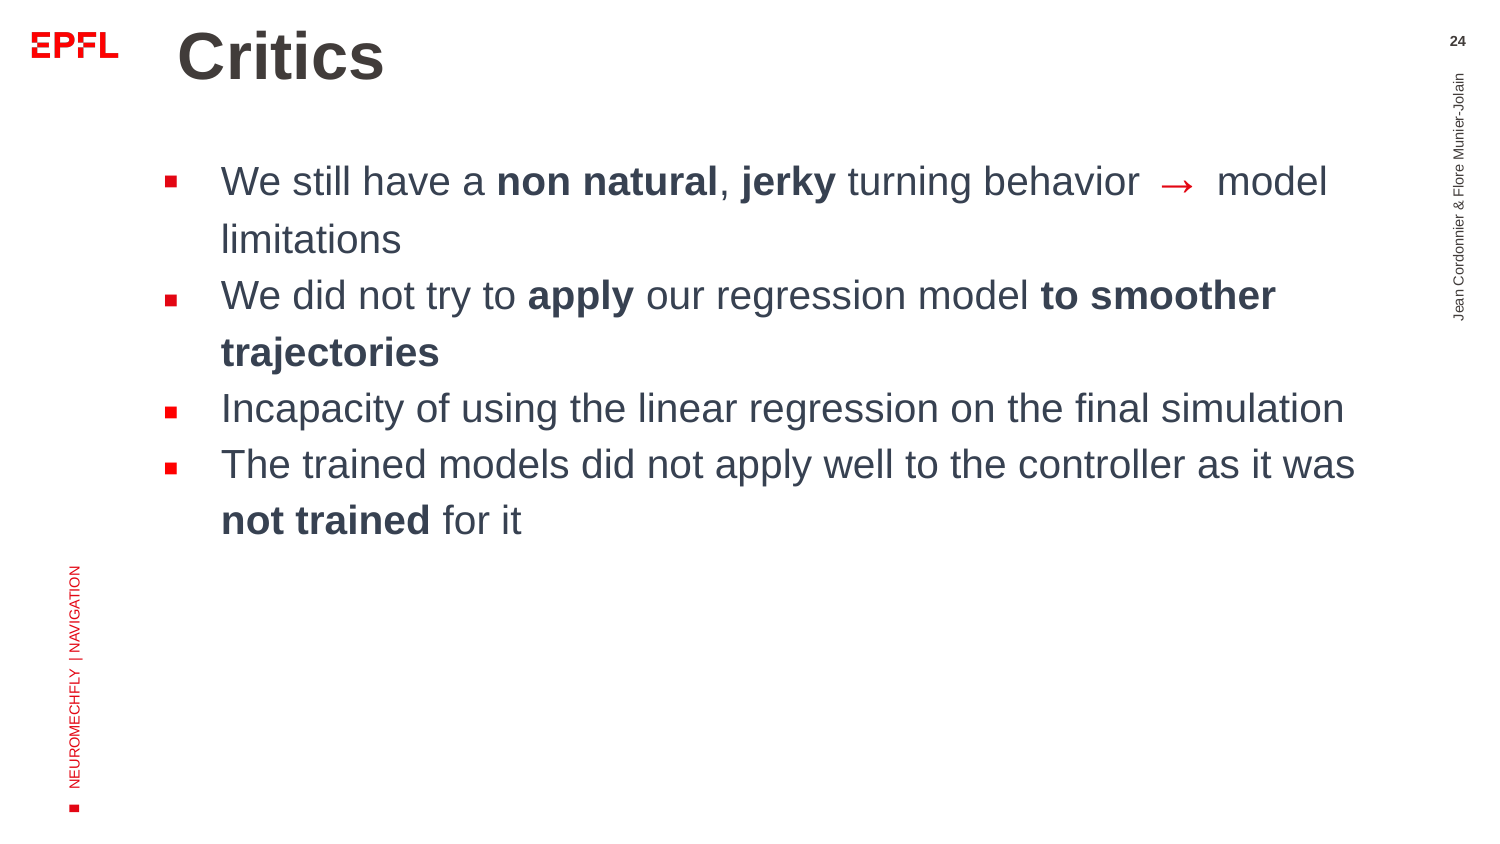

# Critics
24
We still have a non natural, jerky turning behavior → model limitations
We did not try to apply our regression model to smoother trajectories
Incapacity of using the linear regression on the final simulation
The trained models did not apply well to the controller as it was not trained for it

Jean Cordonnier & Flore Munier-Jolain
NEUROMECHFLY  | NAVIGATION